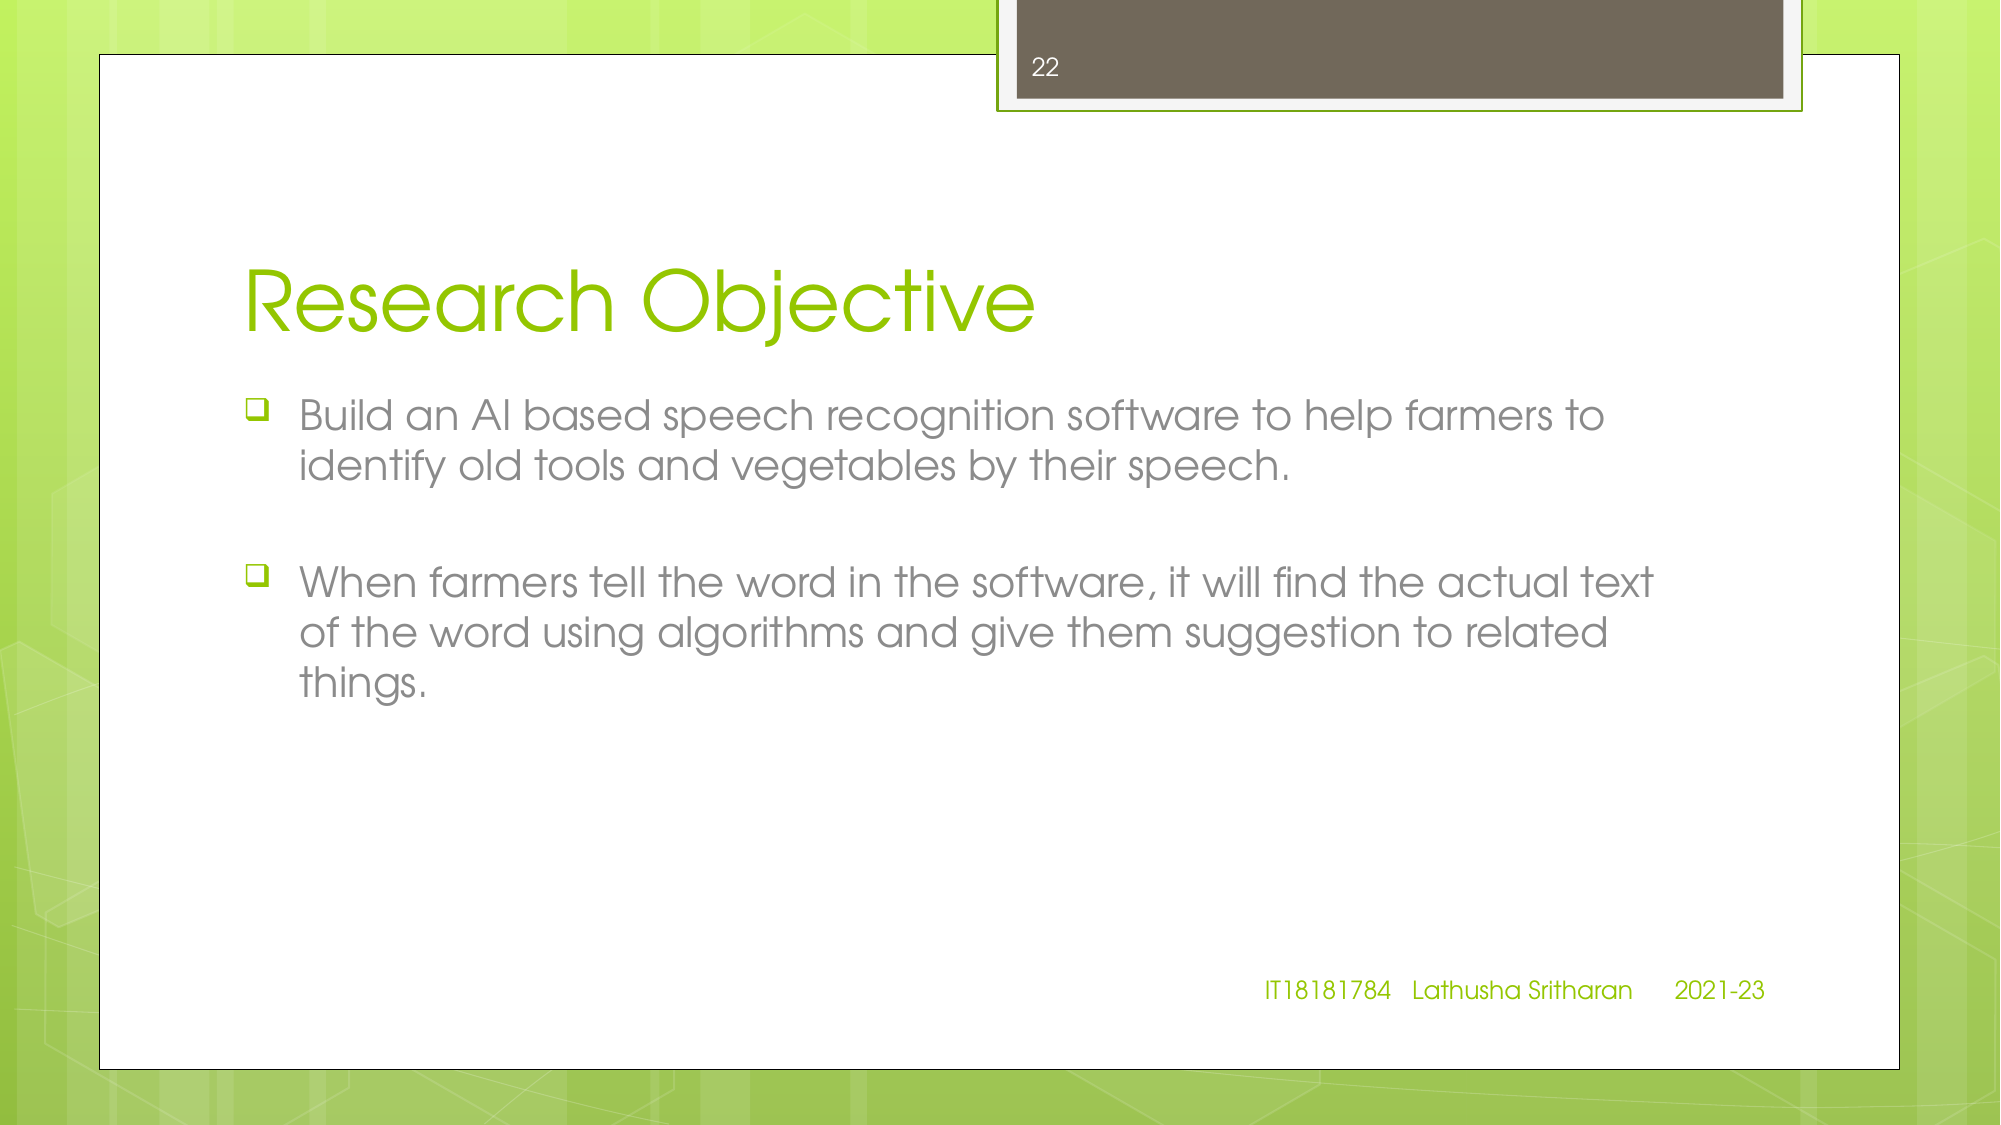

22

# Research Objective
Build an AI based speech recognition software to help farmers to identify old tools and vegetables by their speech.

When farmers tell the word in the software, it will find the actual text of the word using algorithms and give them suggestion to related things.

IT18181784   Lathusha Sritharan      2021-23